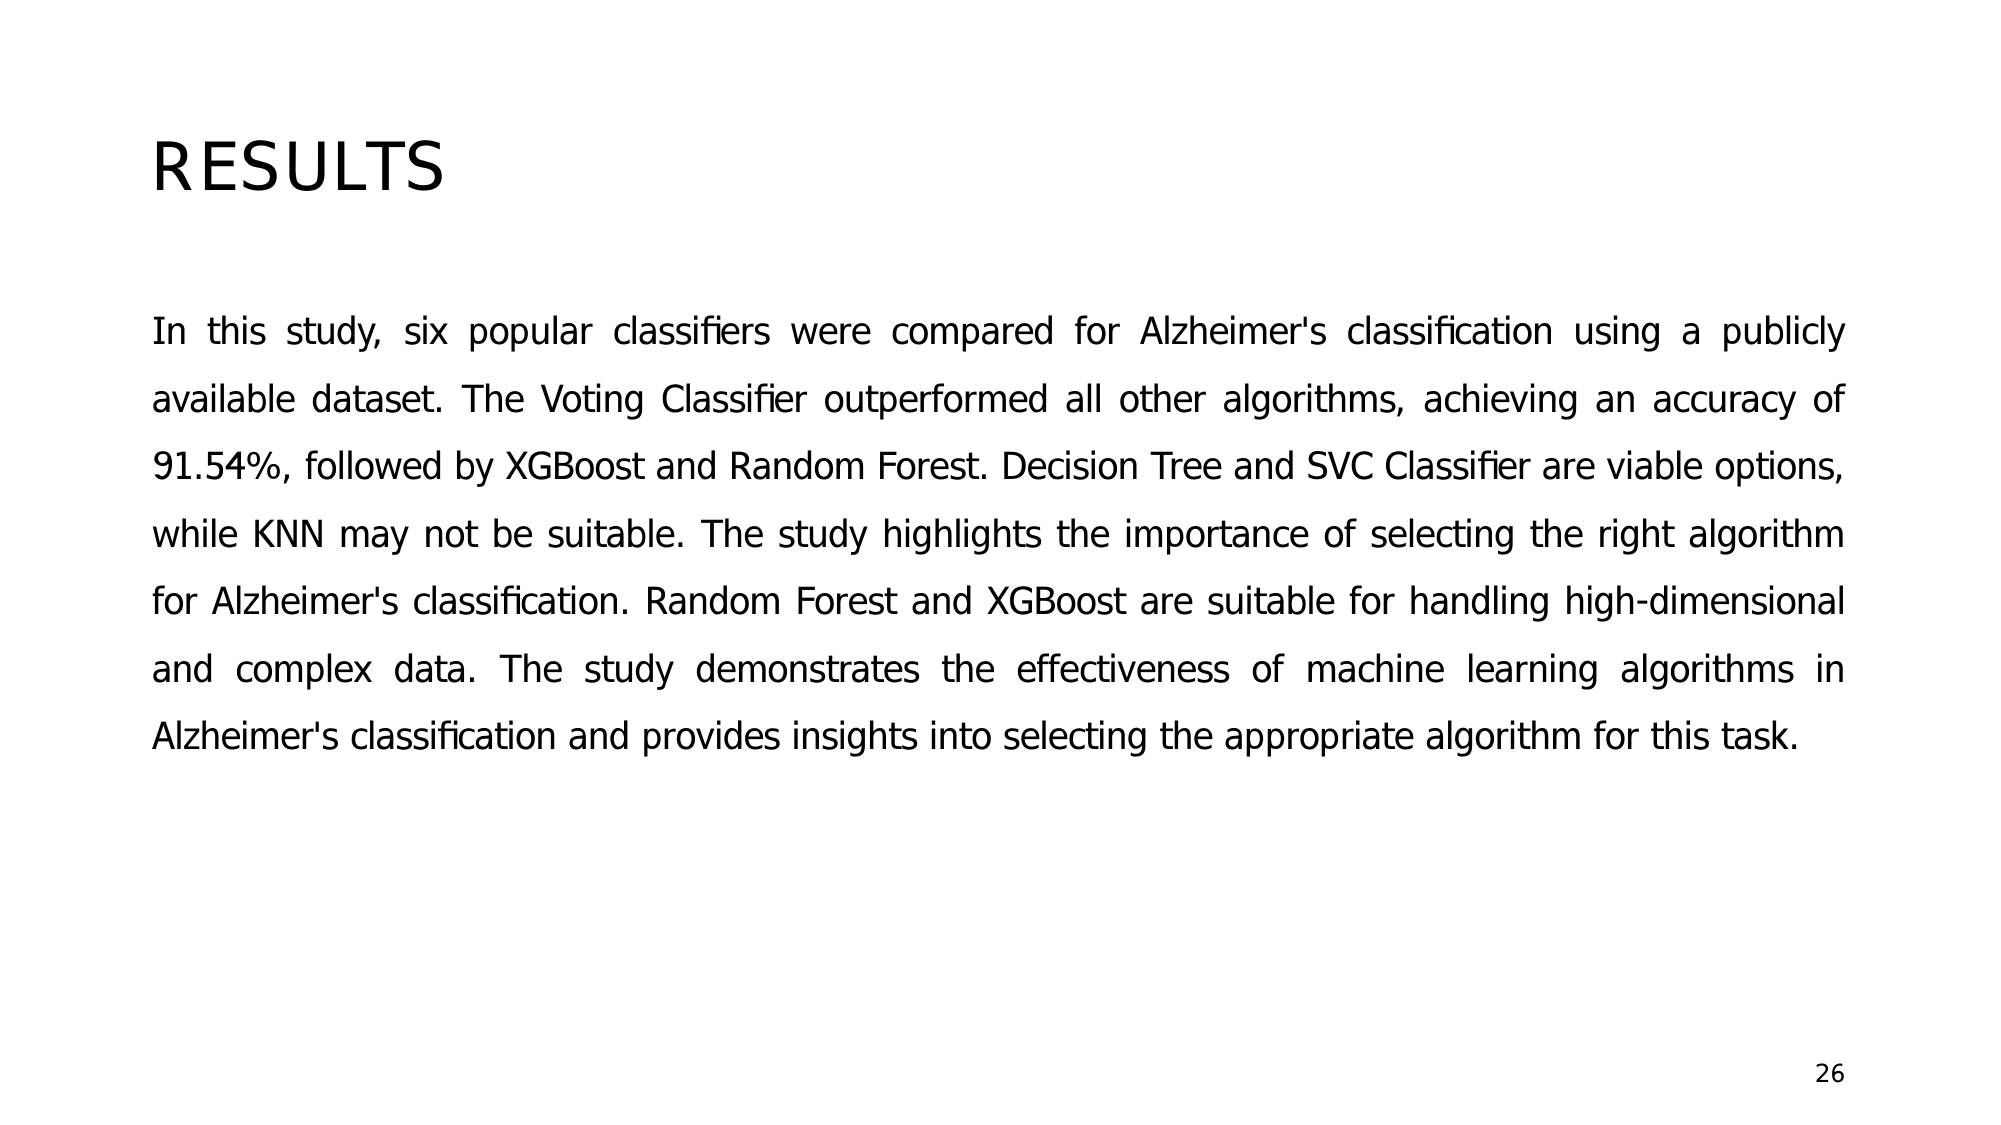

# RESULTS
In this study, six popular classifiers were compared for Alzheimer's classification using a publicly available dataset. The Voting Classifier outperformed all other algorithms, achieving an accuracy of 91.54%, followed by XGBoost and Random Forest. Decision Tree and SVC Classifier are viable options, while KNN may not be suitable. The study highlights the importance of selecting the right algorithm for Alzheimer's classification. Random Forest and XGBoost are suitable for handling high-dimensional and complex data. The study demonstrates the effectiveness of machine learning algorithms in Alzheimer's classification and provides insights into selecting the appropriate algorithm for this task.
26